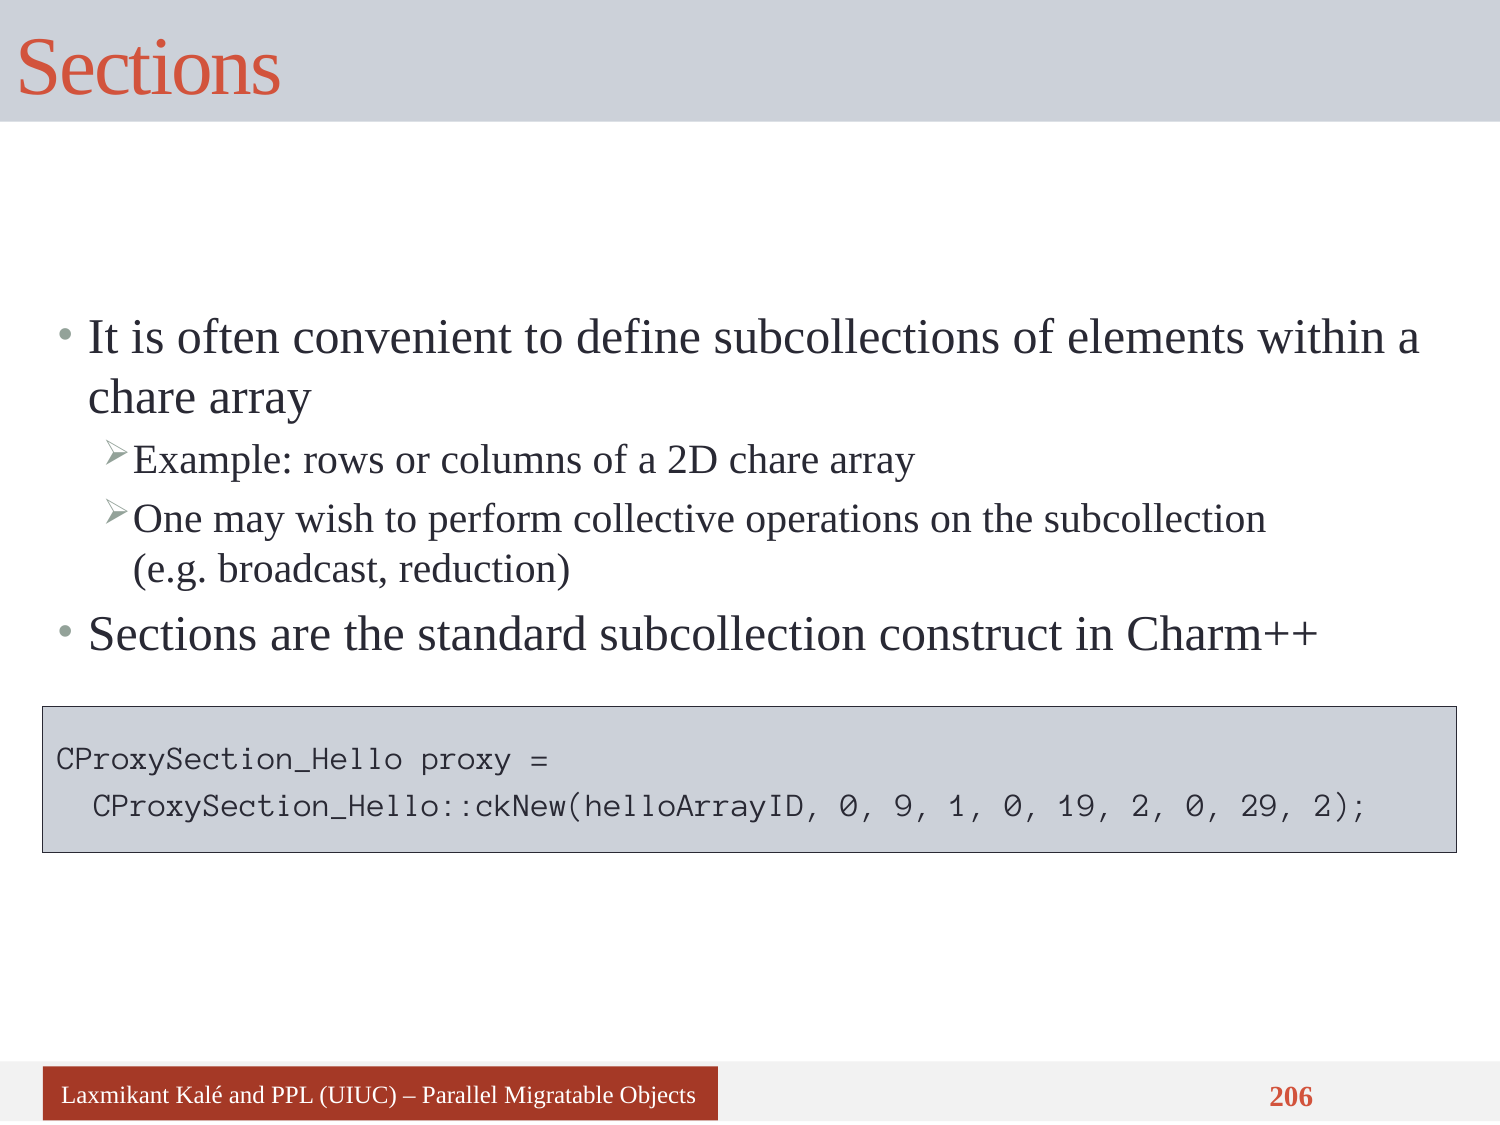

# Sections
It is often convenient to define subcollections of elements within a chare array
Example: rows or columns of a 2D chare array
One may wish to perform collective operations on the subcollection
(e.g. broadcast, reduction)
Sections are the standard subcollection construct in Charm++
CProxySection_Hello proxy =
  CProxySection_Hello::ckNew(helloArrayID, 0, 9, 1, 0, 19, 2, 0, 29, 2);
Laxmikant Kalé and PPL (UIUC) – Parallel Migratable Objects
206